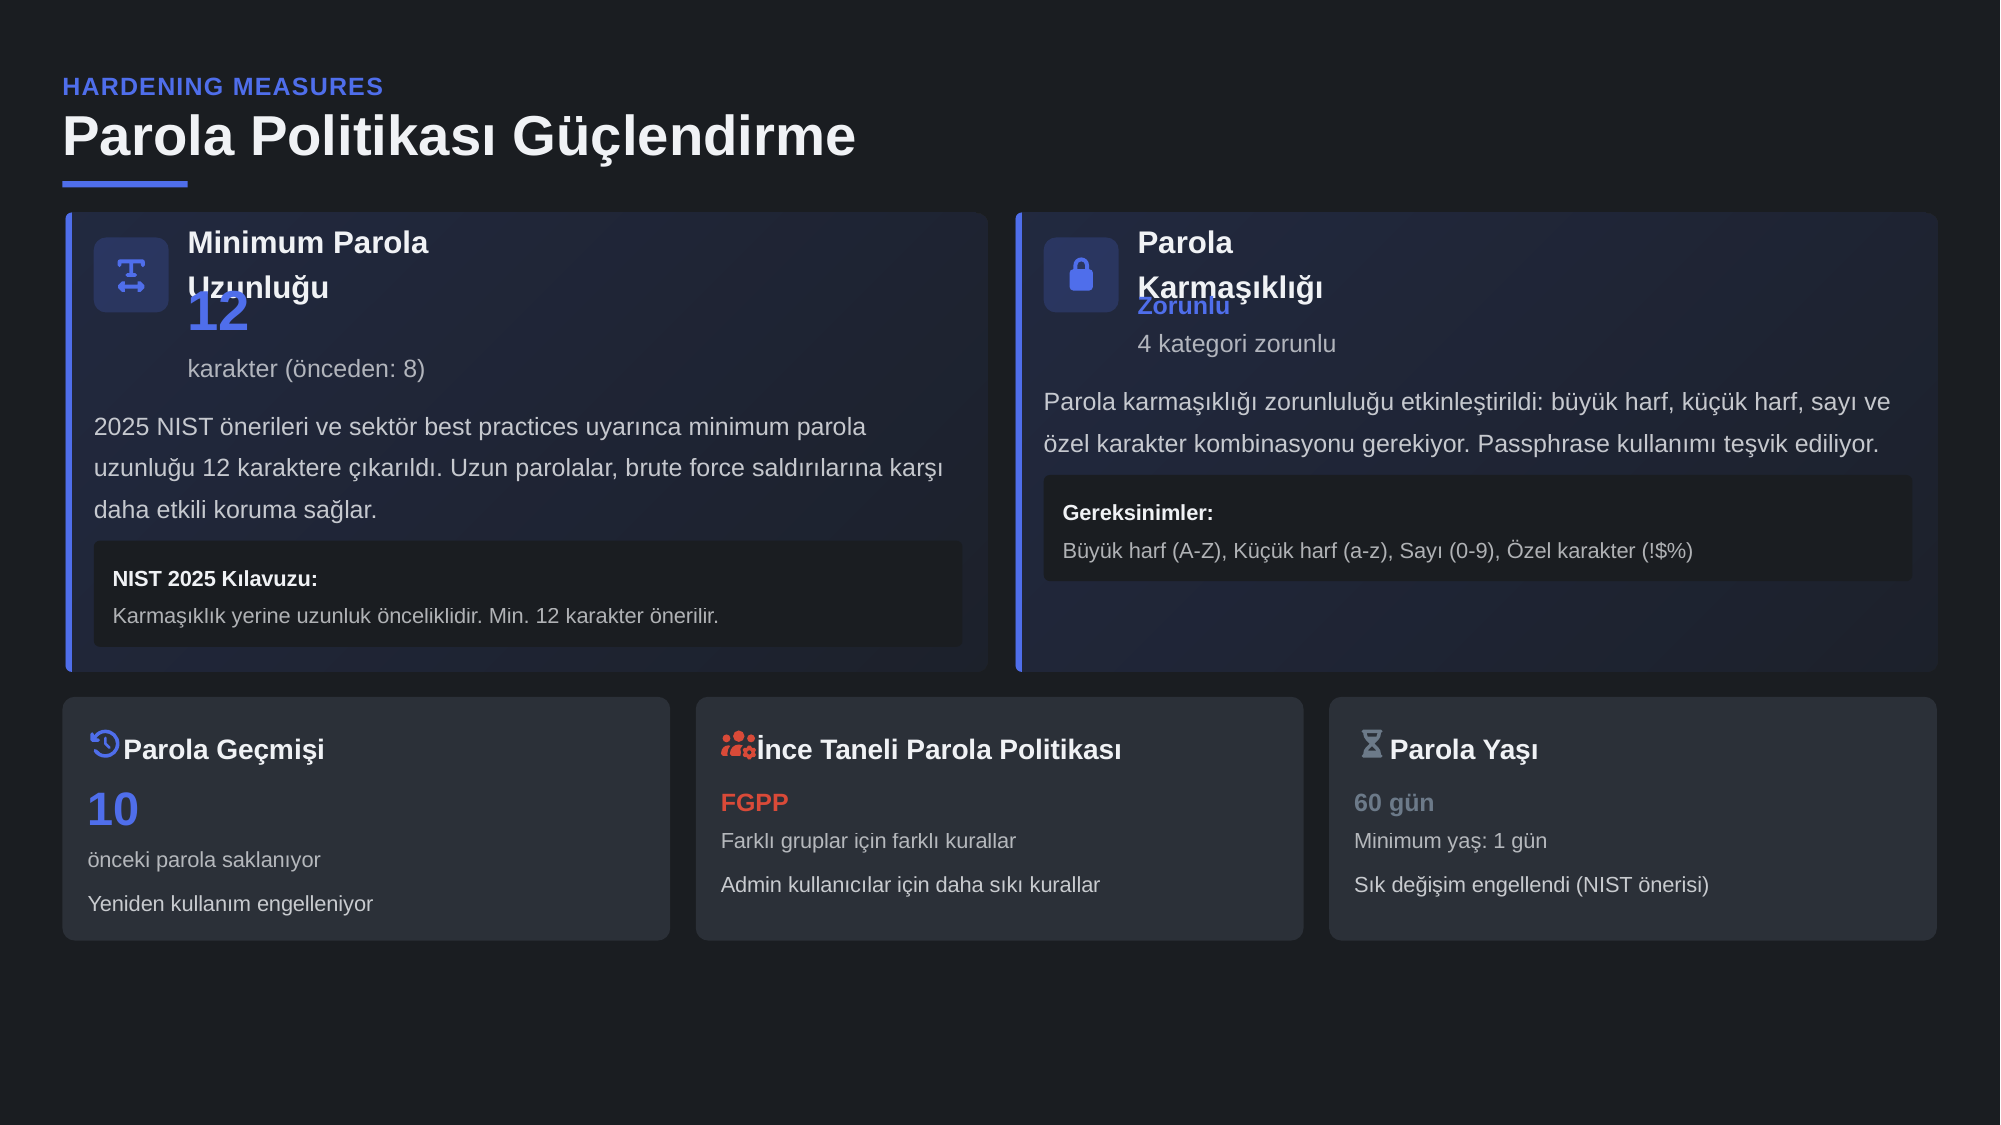

HARDENING MEASURES
Parola Politikası Güçlendirme

Minimum Parola Uzunluğu

Parola Karmaşıklığı

12
Zorunlu
4 kategori zorunlu
karakter (önceden: 8)
Parola karmaşıklığı zorunluluğu etkinleştirildi: büyük harf, küçük harf, sayı ve özel karakter kombinasyonu gerekiyor. Passphrase kullanımı teşvik ediliyor.
2025 NIST önerileri ve sektör best practices uyarınca minimum parola uzunluğu 12 karaktere çıkarıldı. Uzun parolalar, brute force saldırılarına karşı daha etkili koruma sağlar.

Gereksinimler:
Büyük harf (A-Z), Küçük harf (a-z), Sayı (0-9), Özel karakter (!$%)

NIST 2025 Kılavuzu:
Karmaşıklık yerine uzunluk önceliklidir. Min. 12 karakter önerilir.

Parola Geçmişi
İnce Taneli Parola Politikası
Parola Yaşı

10
FGPP
60 gün
Farklı gruplar için farklı kurallar
Minimum yaş: 1 gün
önceki parola saklanıyor
Admin kullanıcılar için daha sıkı kurallar
Sık değişim engellendi (NIST önerisi)
Yeniden kullanım engelleniyor